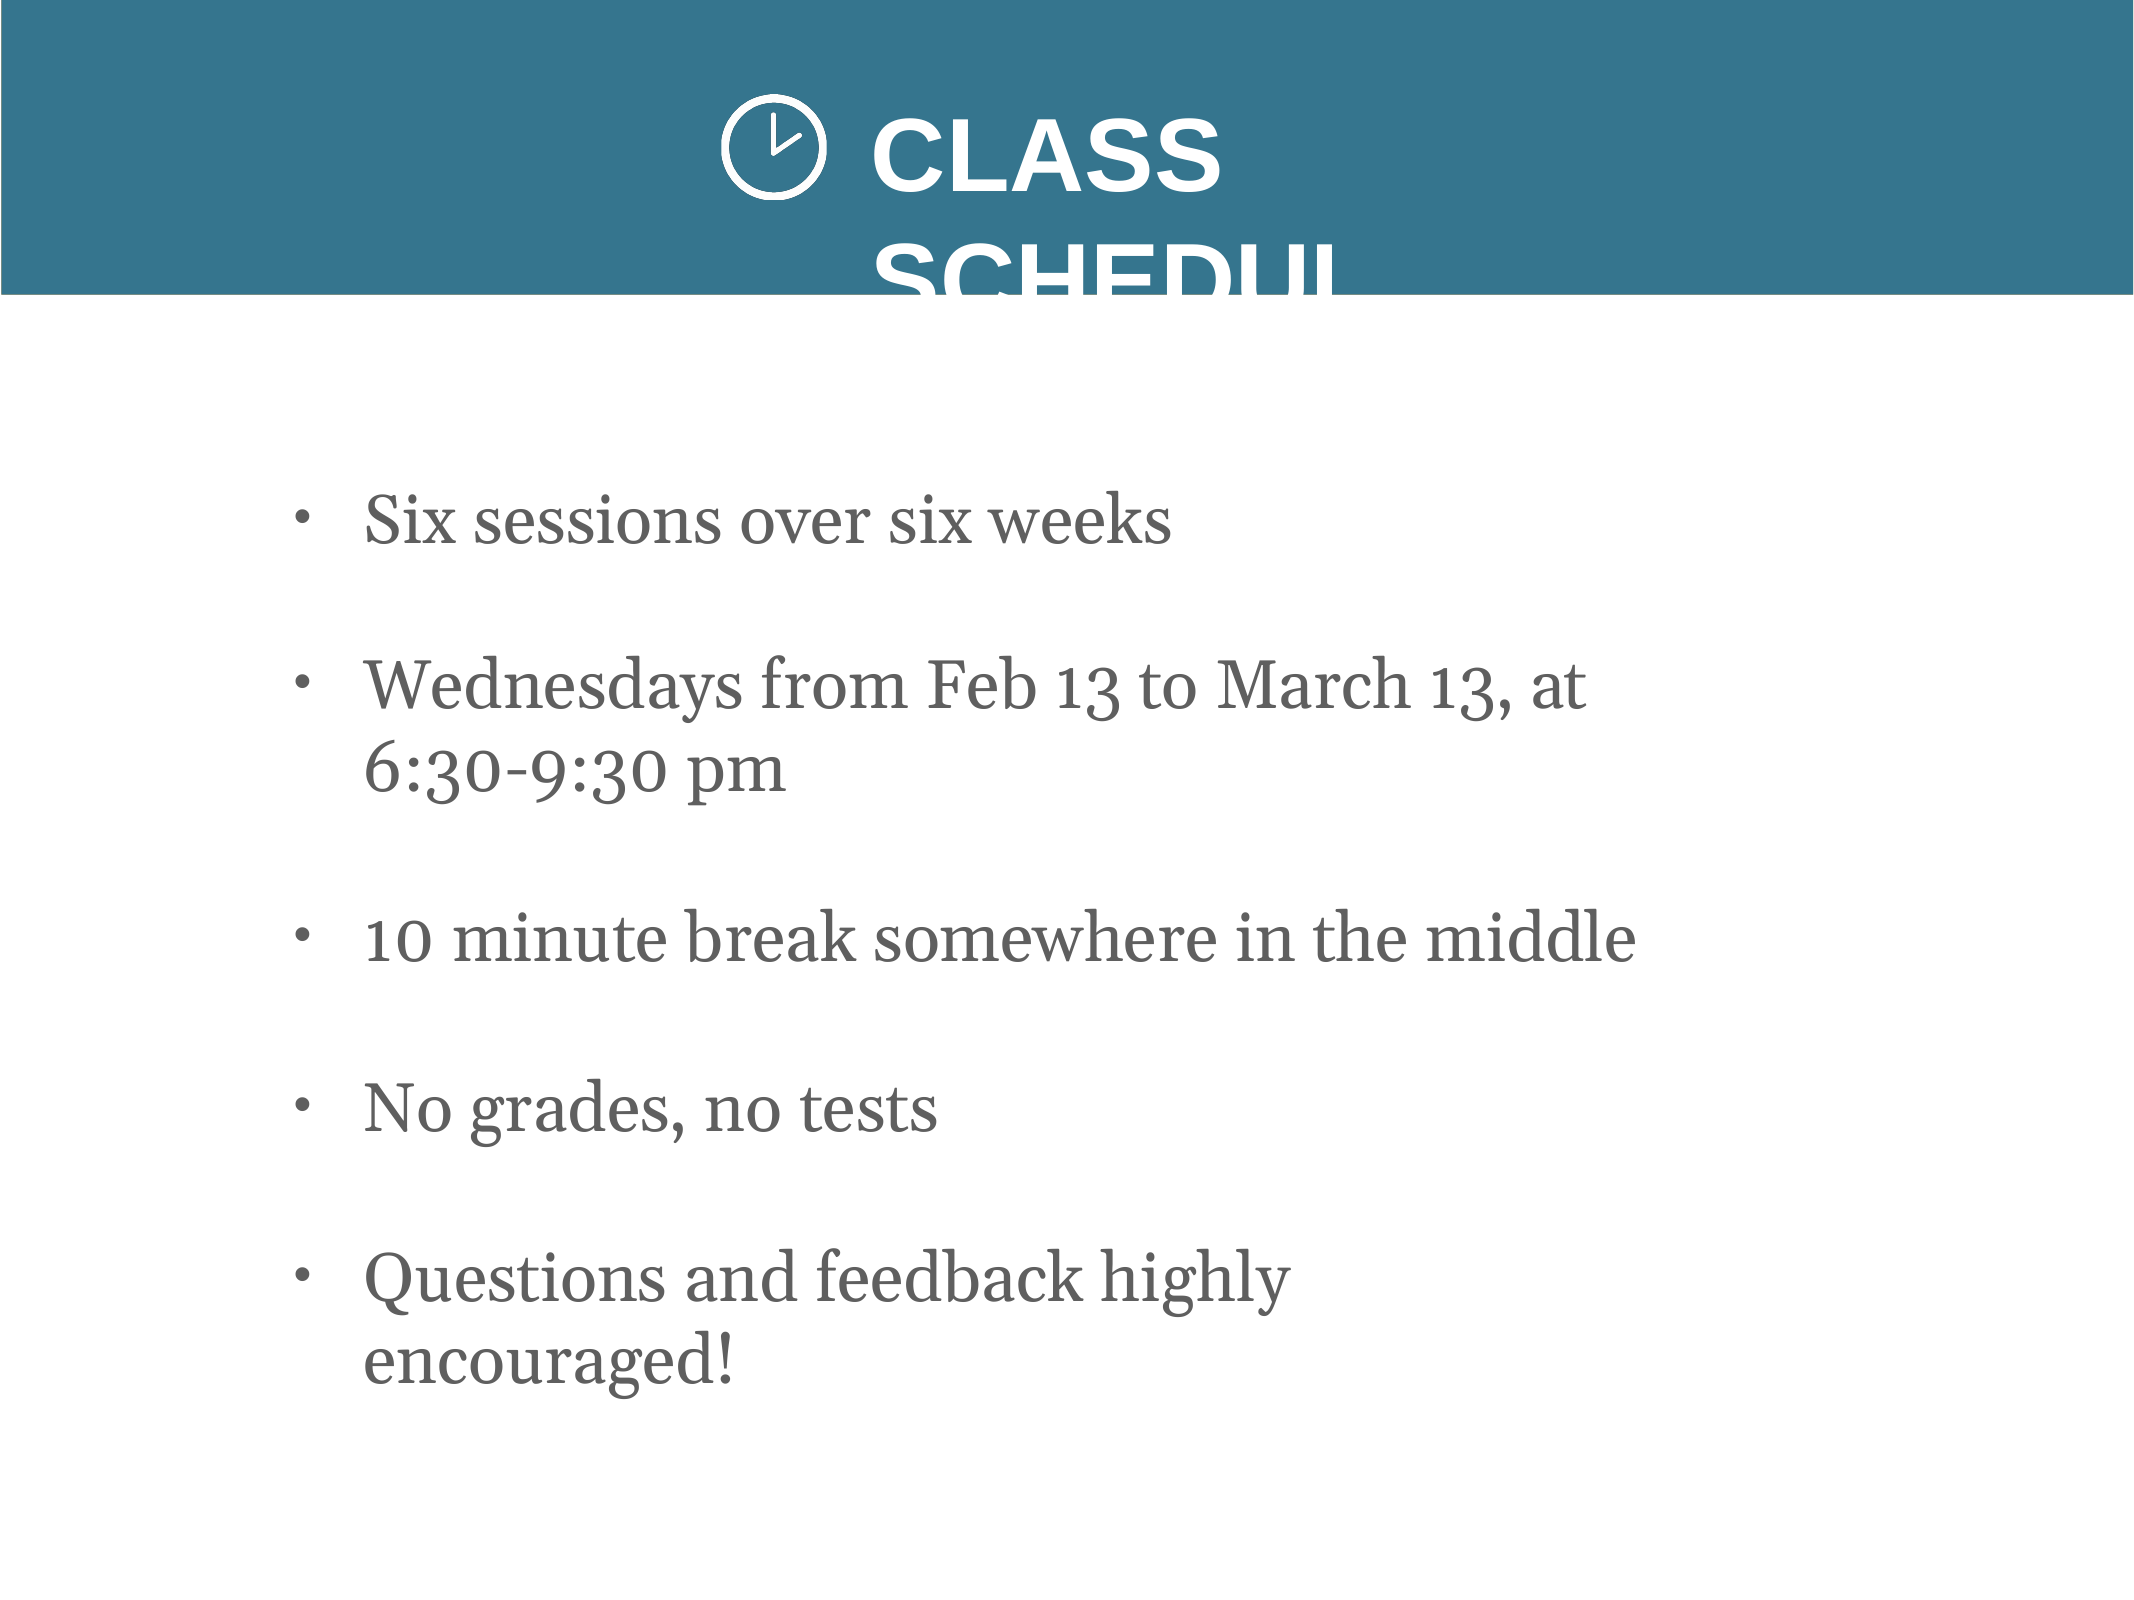

# CLASS SCHEDULE

Six sessions over six weeks

Wednesdays from Feb 13 to March 13, at 6:30-9:30 pm

10 minute break somewhere in the middle

No grades, no tests

Questions and feedback highly encouraged!